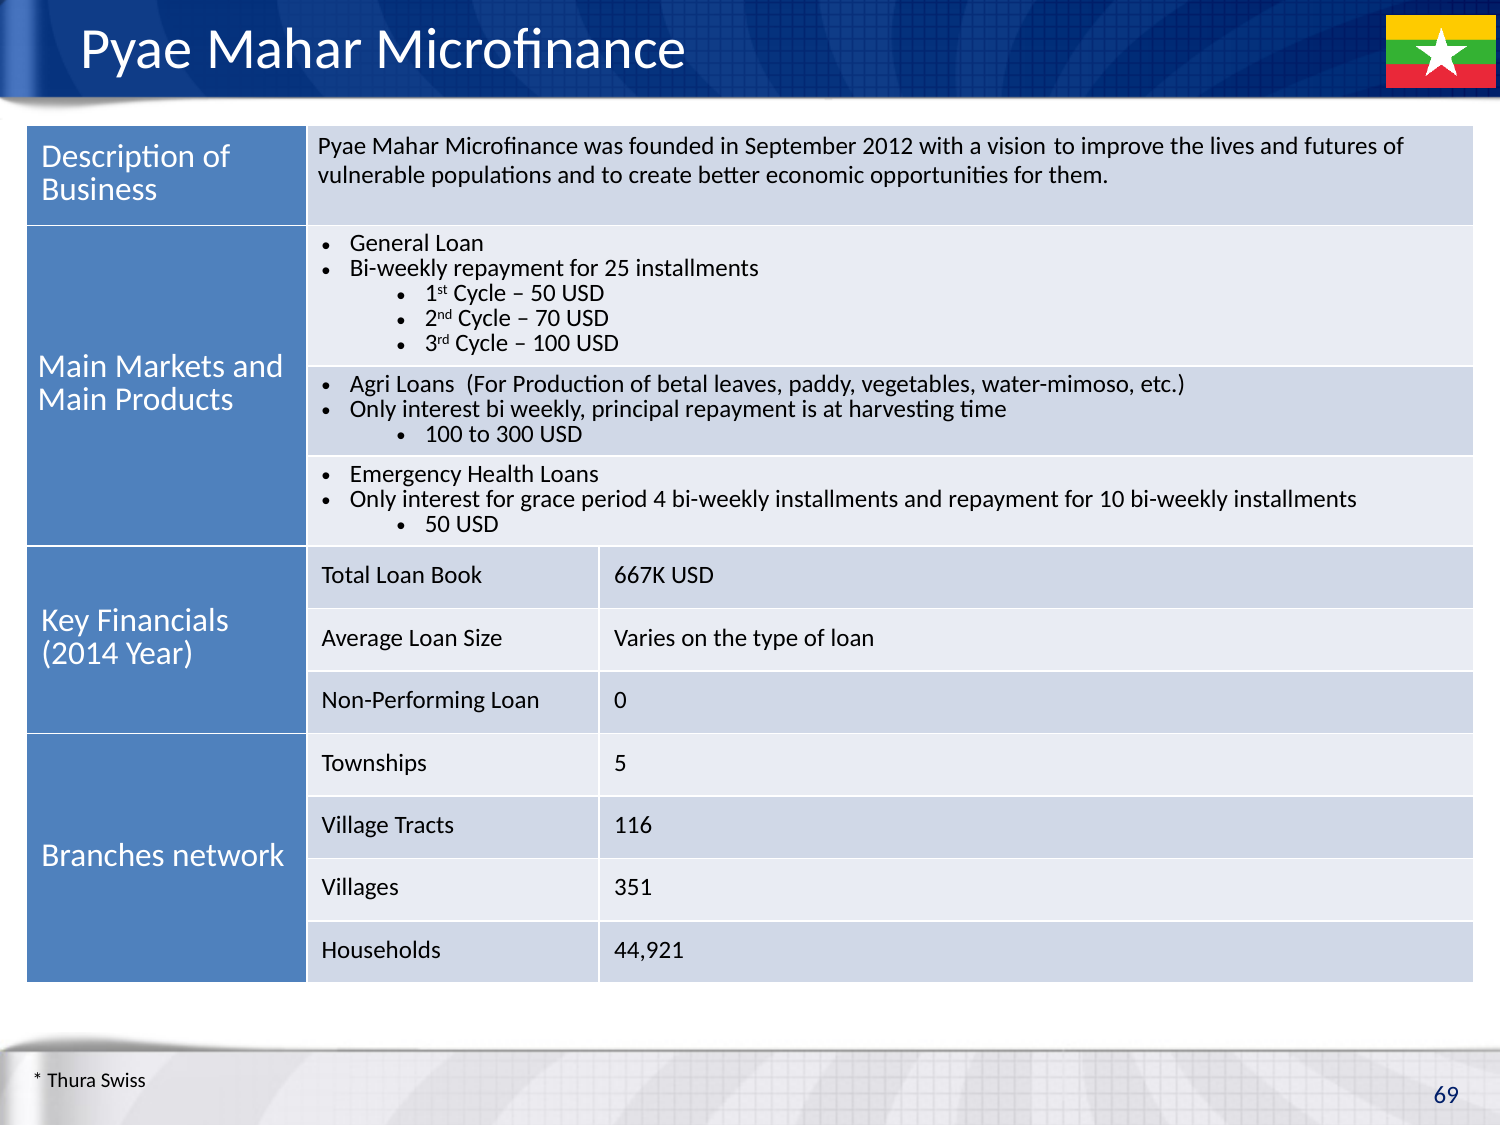

# Pyae Mahar Microfinance
| Description of Business | Pyae Mahar Microfinance was founded in September 2012 with a vision to improve the lives and futures of vulnerable populations and to create better economic opportunities for them. |  |
| --- | --- | --- |
| Main Markets and Main Products | General Loan Bi-weekly repayment for 25 installments 1st Cycle – 50 USD 2nd Cycle – 70 USD 3rd Cycle – 100 USD |  |
|  | Agri Loans (For Production of betal leaves, paddy, vegetables, water-mimoso, etc.) Only interest bi weekly, principal repayment is at harvesting time 100 to 300 USD |  |
|  | Emergency Health Loans Only interest for grace period 4 bi-weekly installments and repayment for 10 bi-weekly installments 50 USD |  |
| Key Financials (2014 Year) | Total Loan Book | 667K USD |
|  | Average Loan Size | Varies on the type of loan |
|  | Non-Performing Loan | 0 |
| Branches network | Townships | 5 |
|  | Village Tracts | 116 |
|  | Villages | 351 |
|  | Households | 44,921 |
* Thura Swiss

69